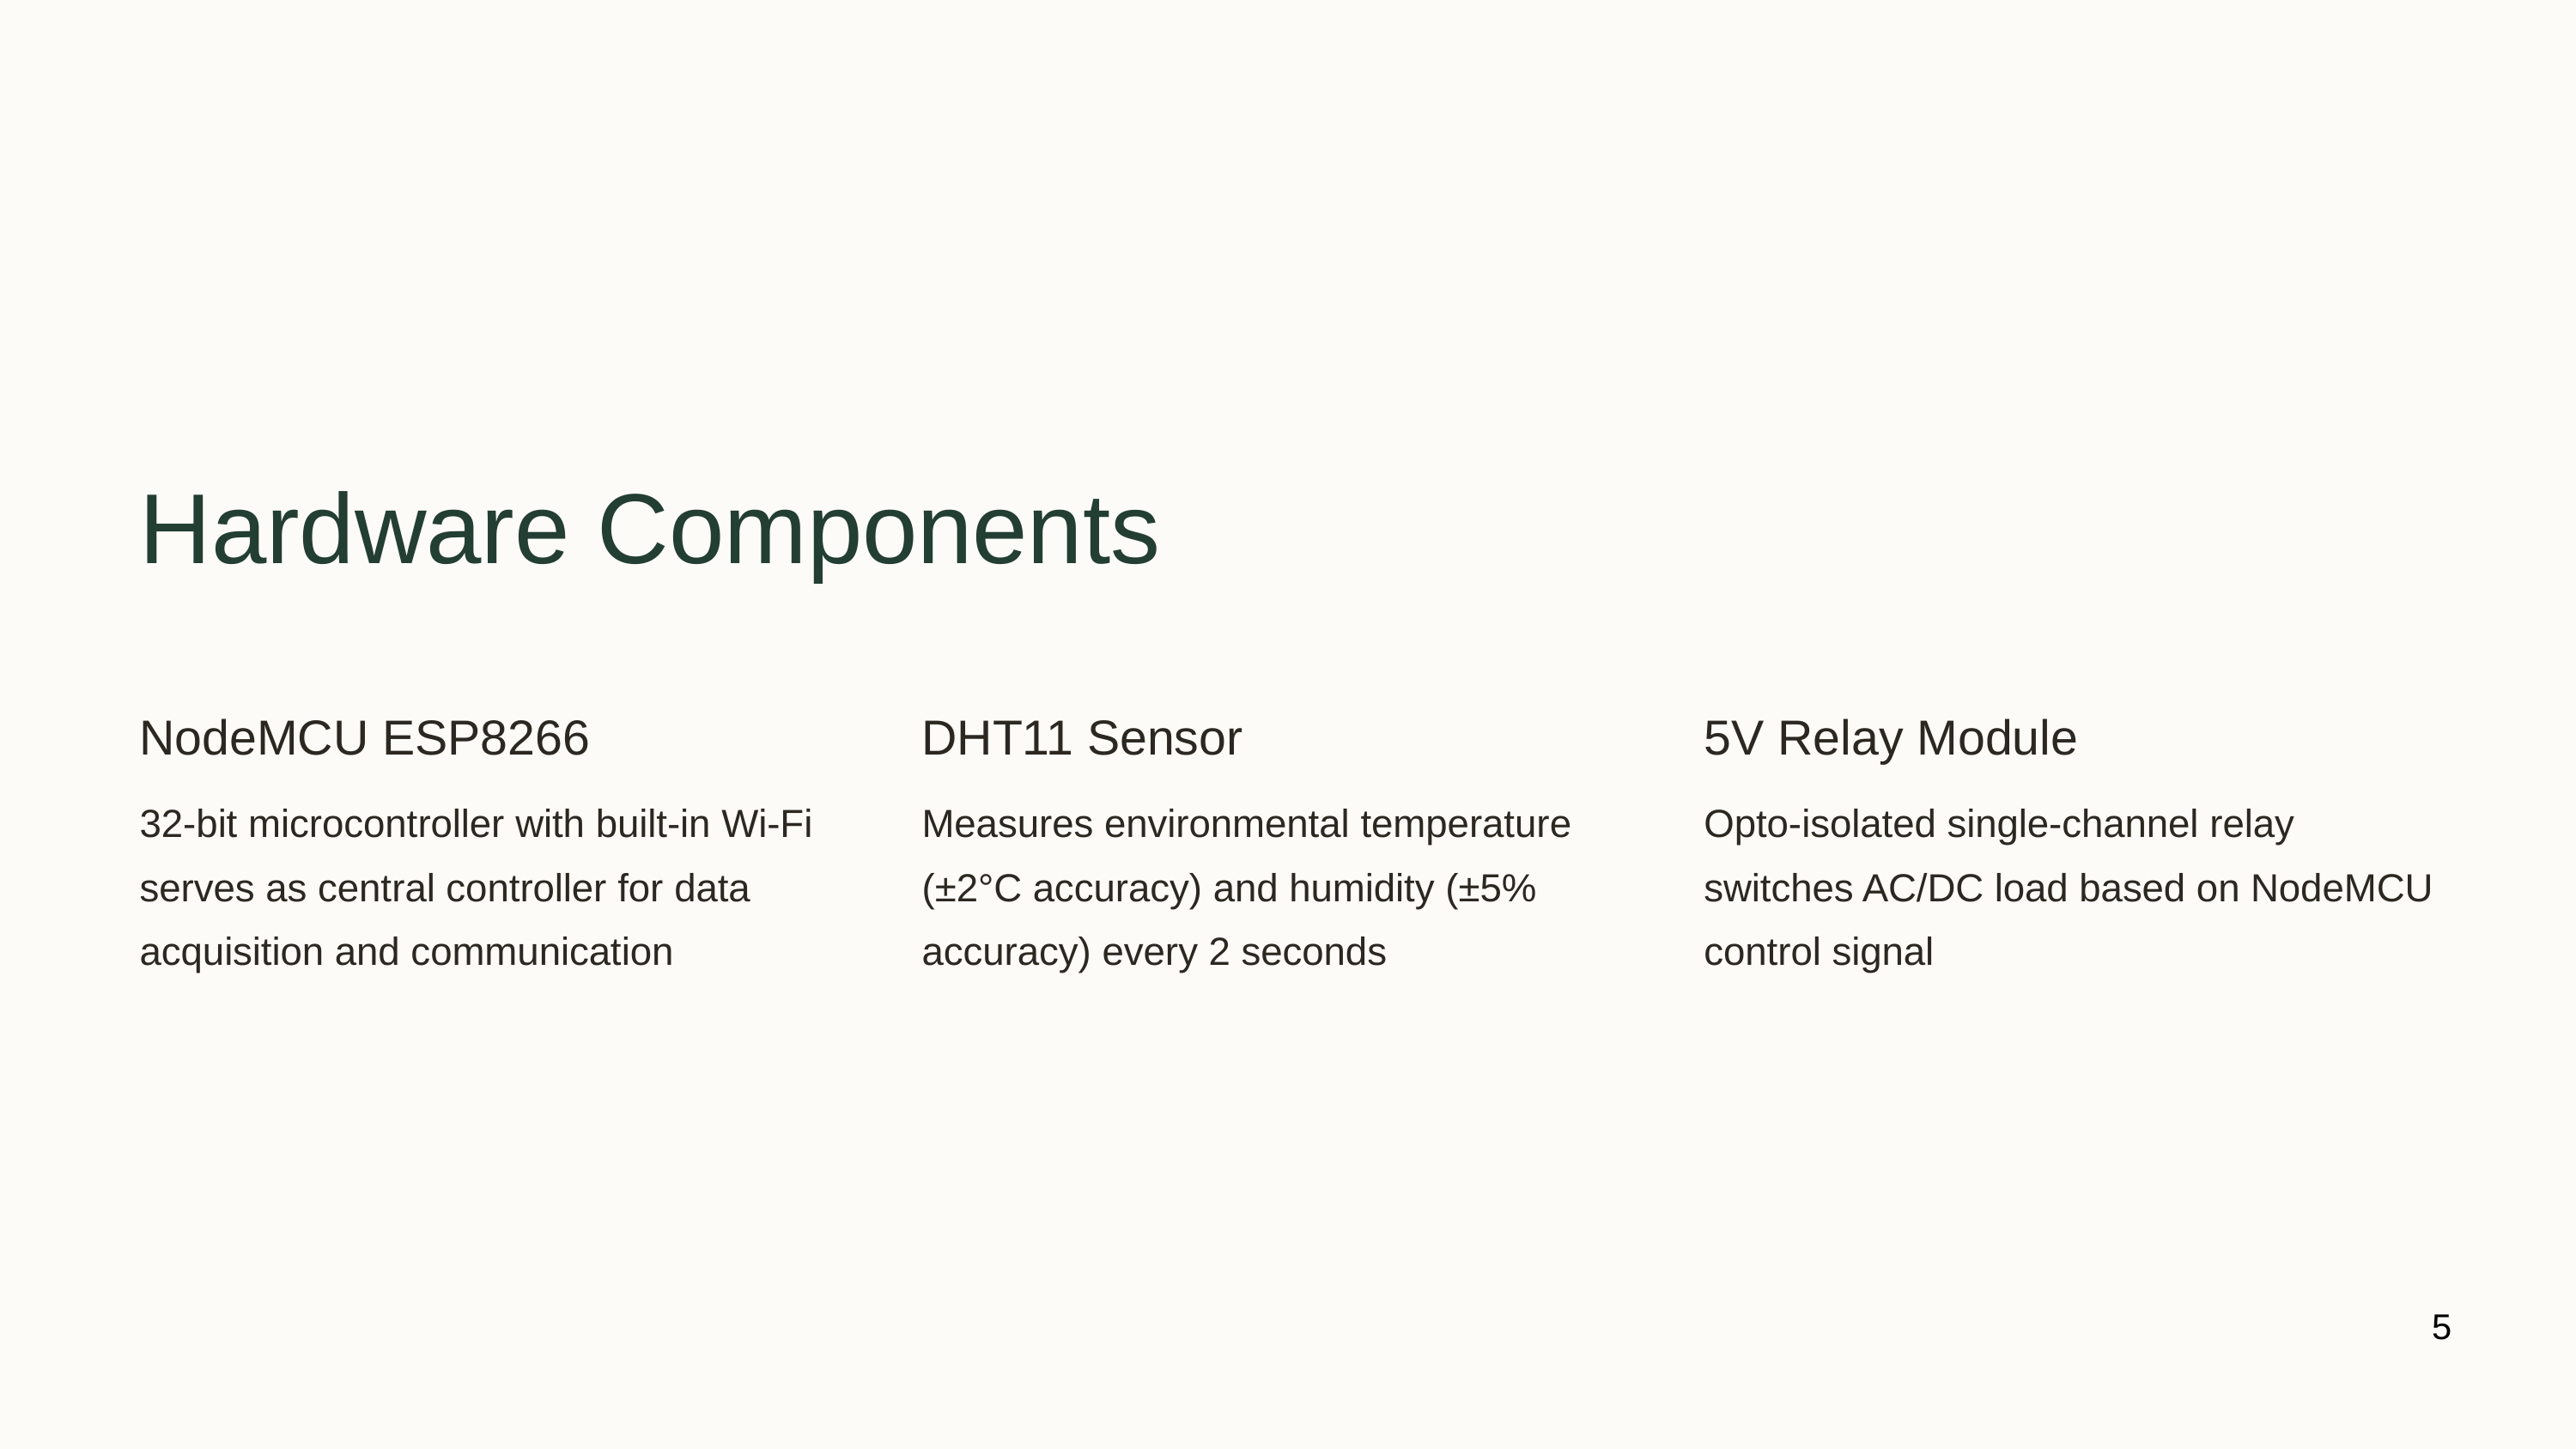

Hardware Components
NodeMCU ESP8266
DHT11 Sensor
5V Relay Module
32-bit microcontroller with built-in Wi-Fi serves as central controller for data acquisition and communication
Measures environmental temperature (±2°C accuracy) and humidity (±5% accuracy) every 2 seconds
Opto-isolated single-channel relay switches AC/DC load based on NodeMCU control signal
5